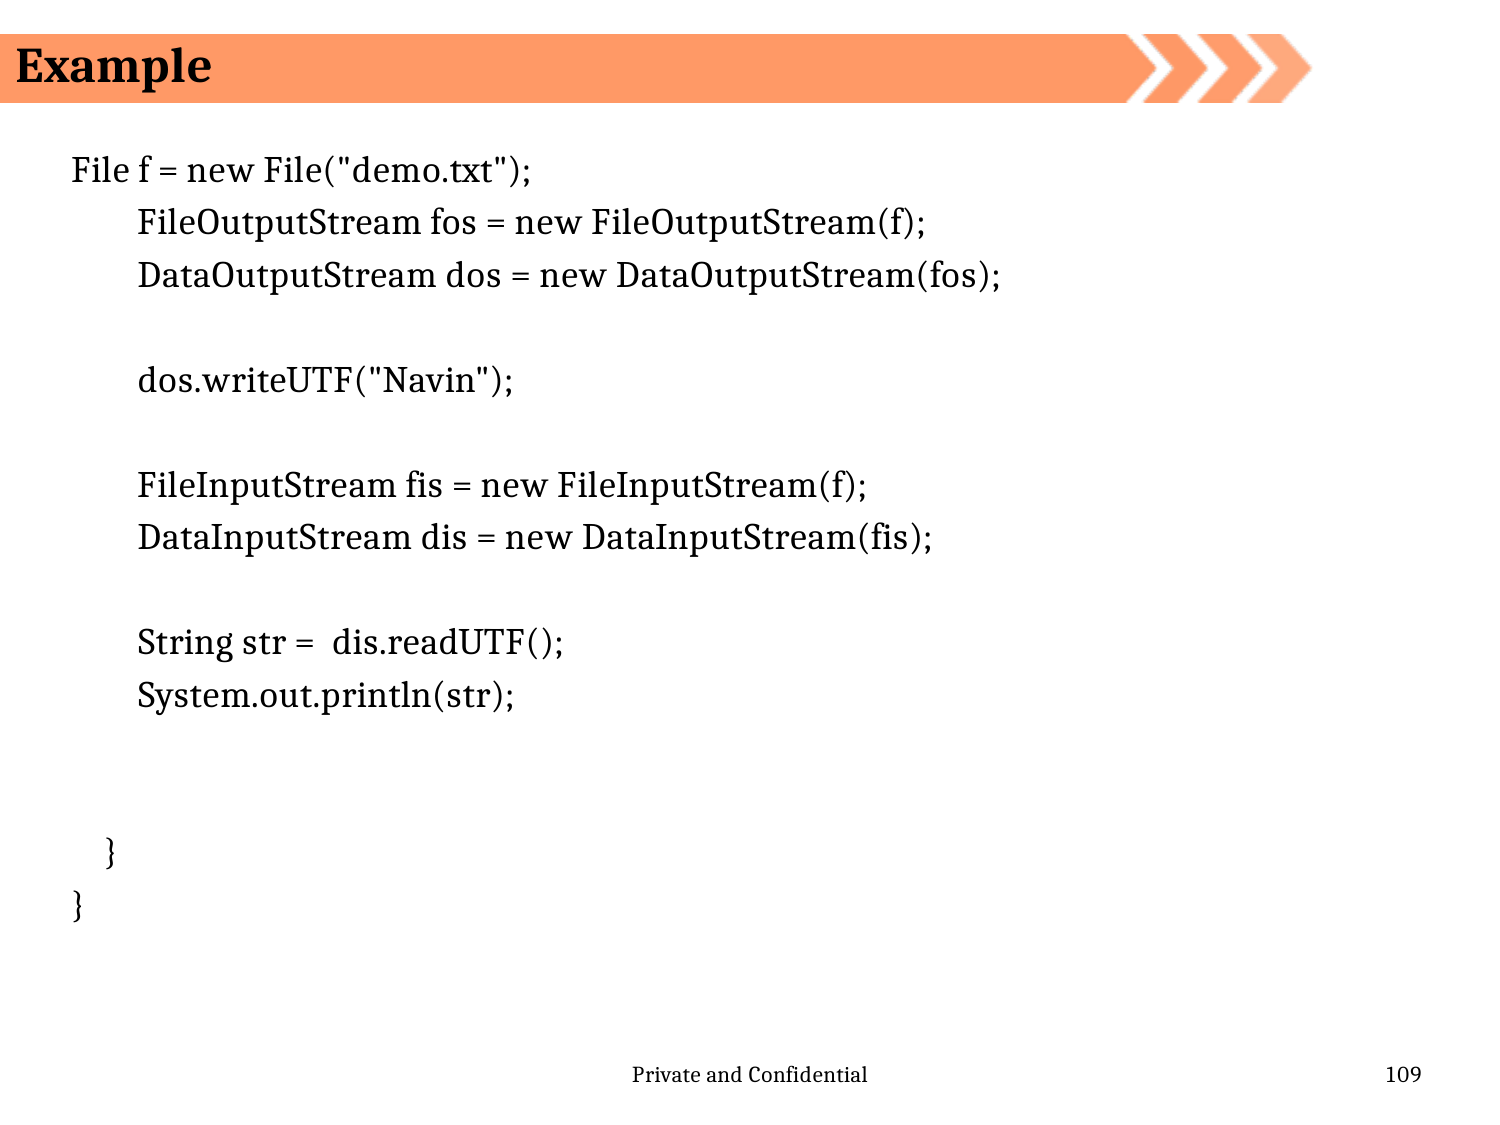

Example
File f = new File("demo.txt");
        FileOutputStream fos = new FileOutputStream(f);
        DataOutputStream dos = new DataOutputStream(fos);

        dos.writeUTF("Navin");

        FileInputStream fis = new FileInputStream(f);
        DataInputStream dis = new DataInputStream(fis);

        String str =  dis.readUTF();
        System.out.println(str);

    }
}